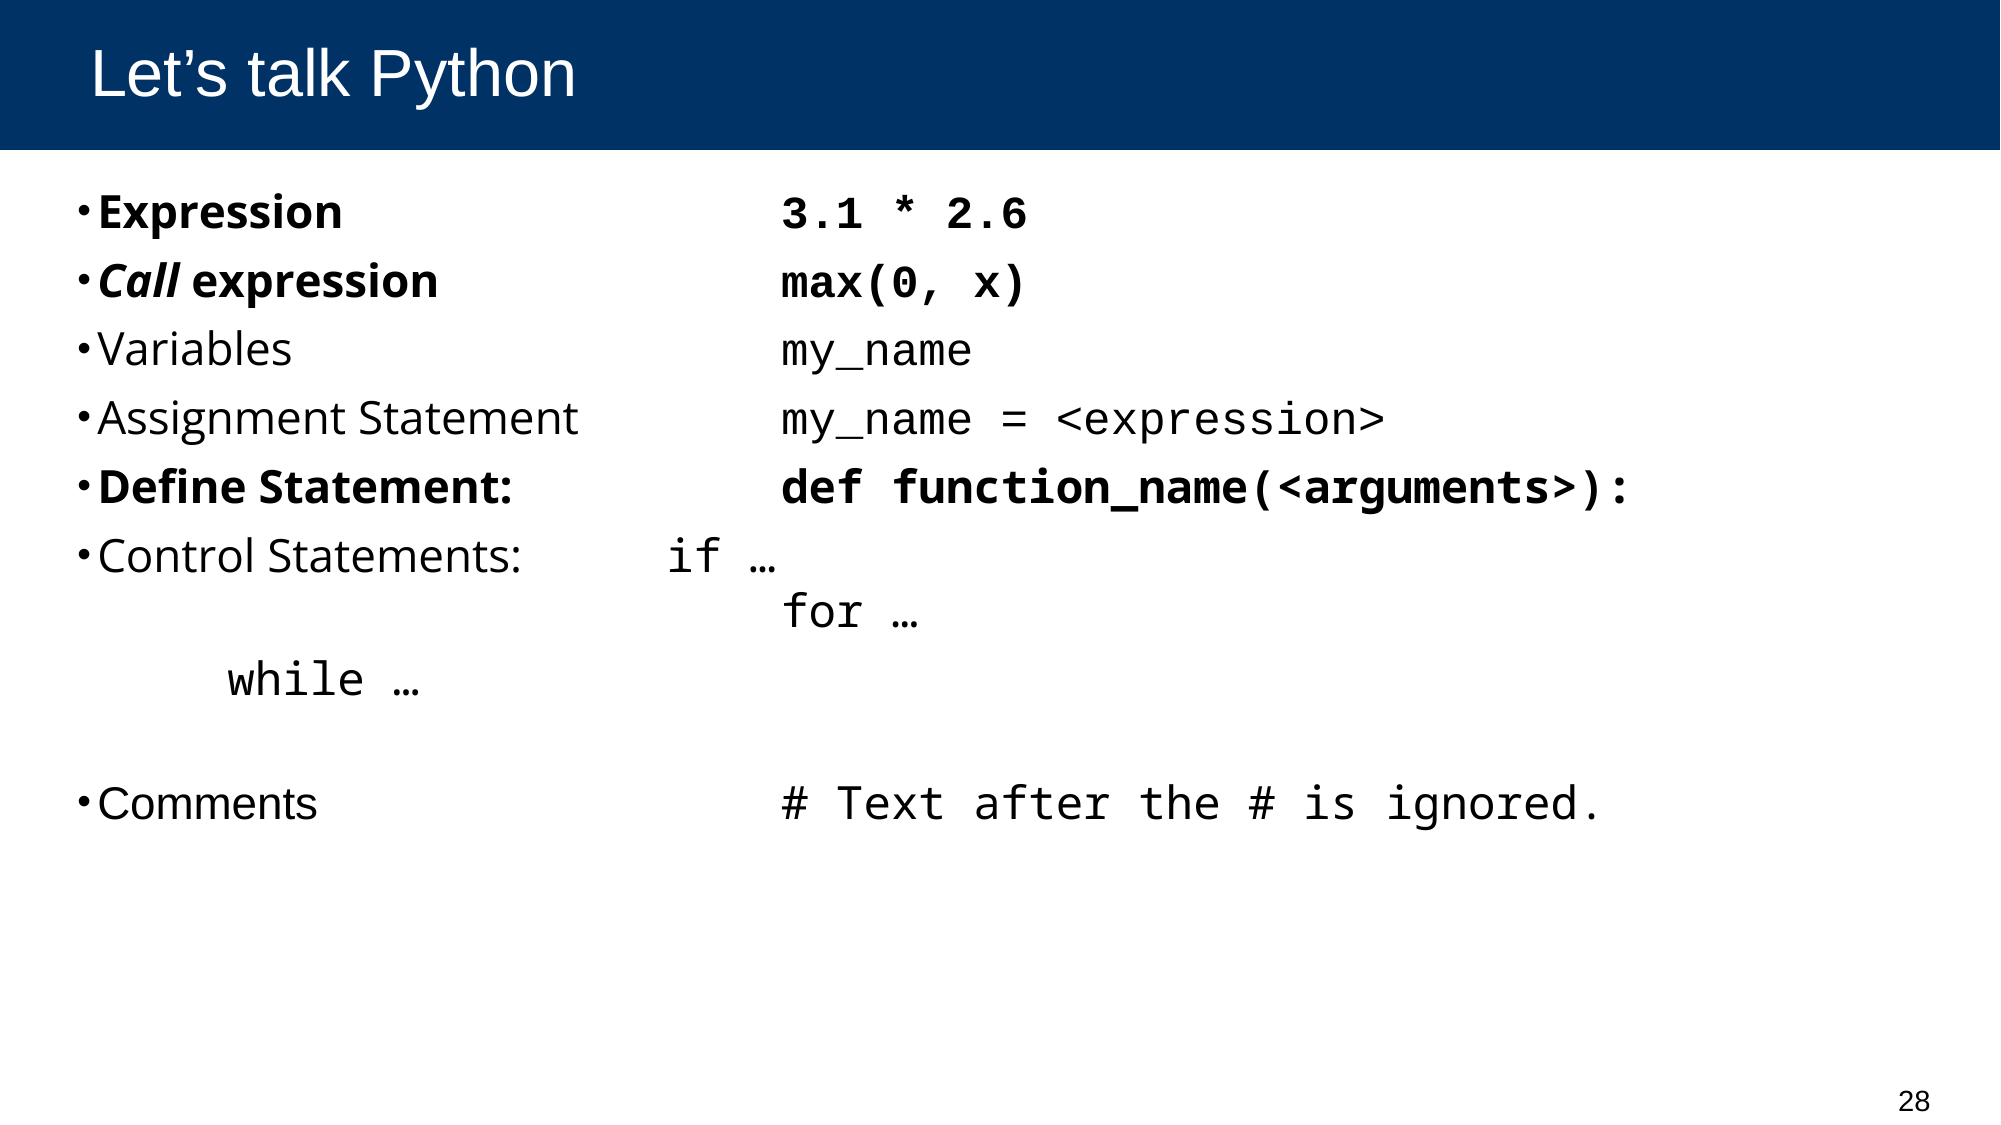

# Let’s talk Python
Expression	3.1 * 2.6
Call expression	max(0, x)
Variables	my_name
Assignment Statement	my_name = <expression>
Define Statement:	def function_name(<arguments>):
Control Statements:            if …
	for …
	while …
Comments	# Text after the # is ignored.
28